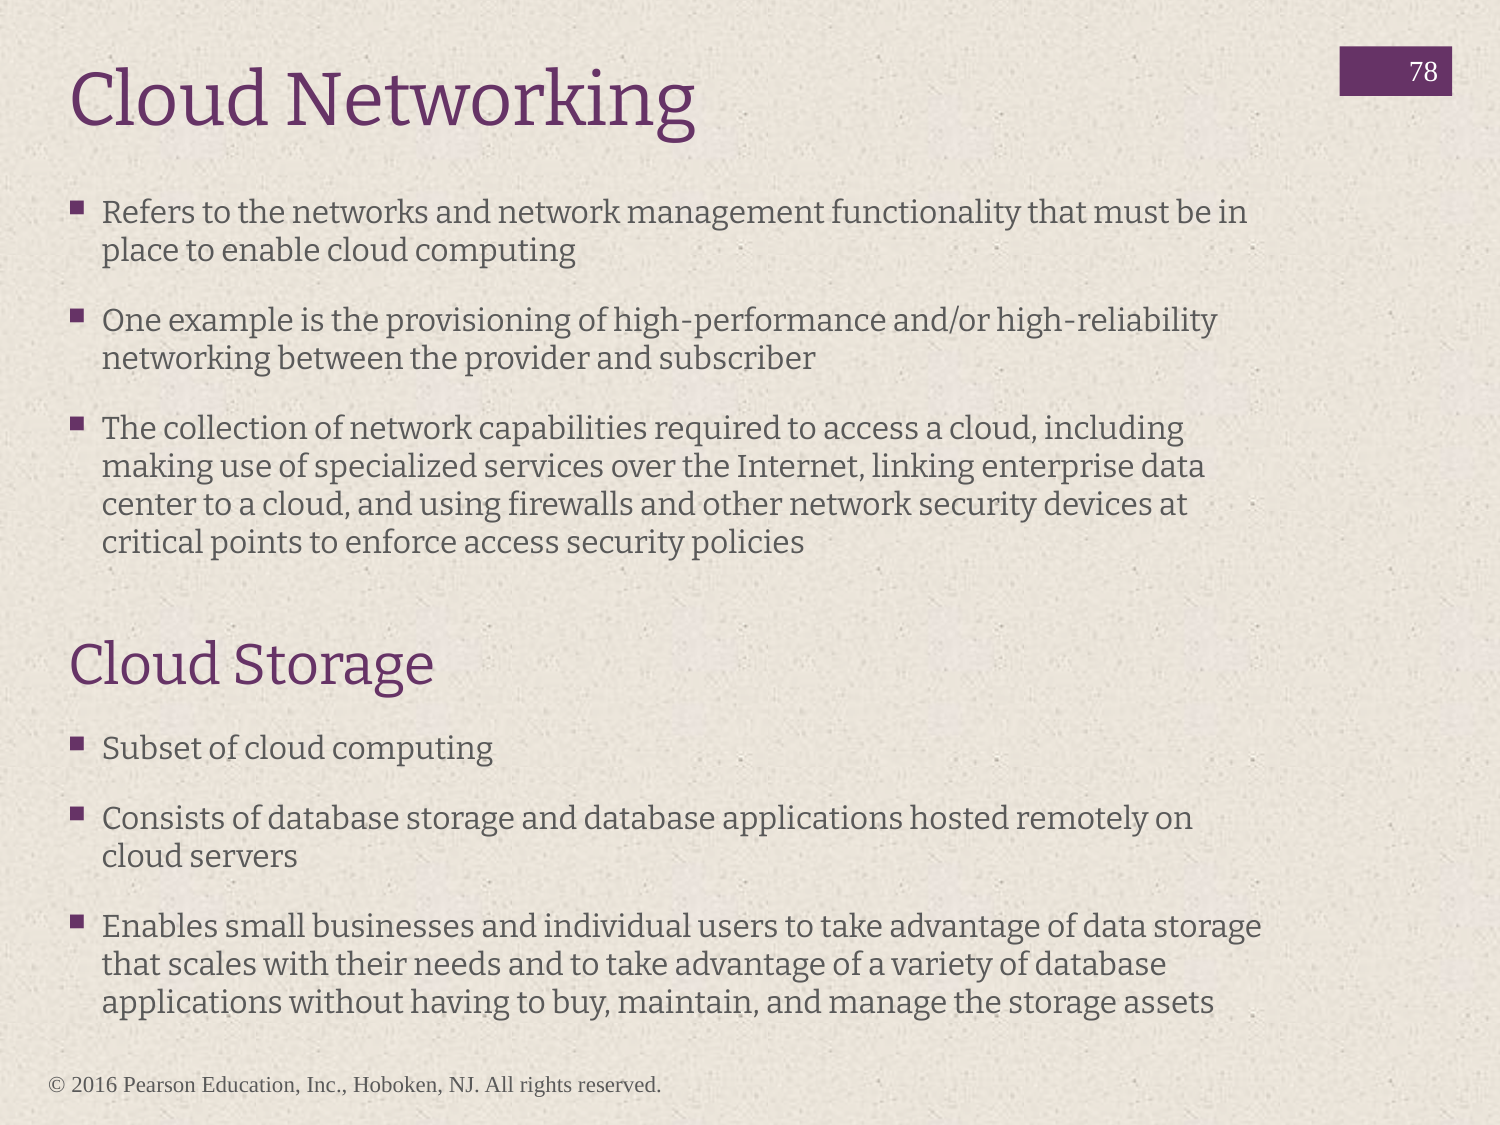

78
Cloud Networking
Refers to the networks and network management functionality that must be in place to enable cloud computing
One example is the provisioning of high-performance and/or high-reliability networking between the provider and subscriber
The collection of network capabilities required to access a cloud, including making use of specialized services over the Internet, linking enterprise data center to a cloud, and using firewalls and other network security devices at critical points to enforce access security policies

Cloud Storage
Subset of cloud computing
Consists of database storage and database applications hosted remotely on cloud servers
Enables small businesses and individual users to take advantage of data storage that scales with their needs and to take advantage of a variety of database applications without having to buy, maintain, and manage the storage assets
© 2016 Pearson Education, Inc., Hoboken, NJ. All rights reserved.